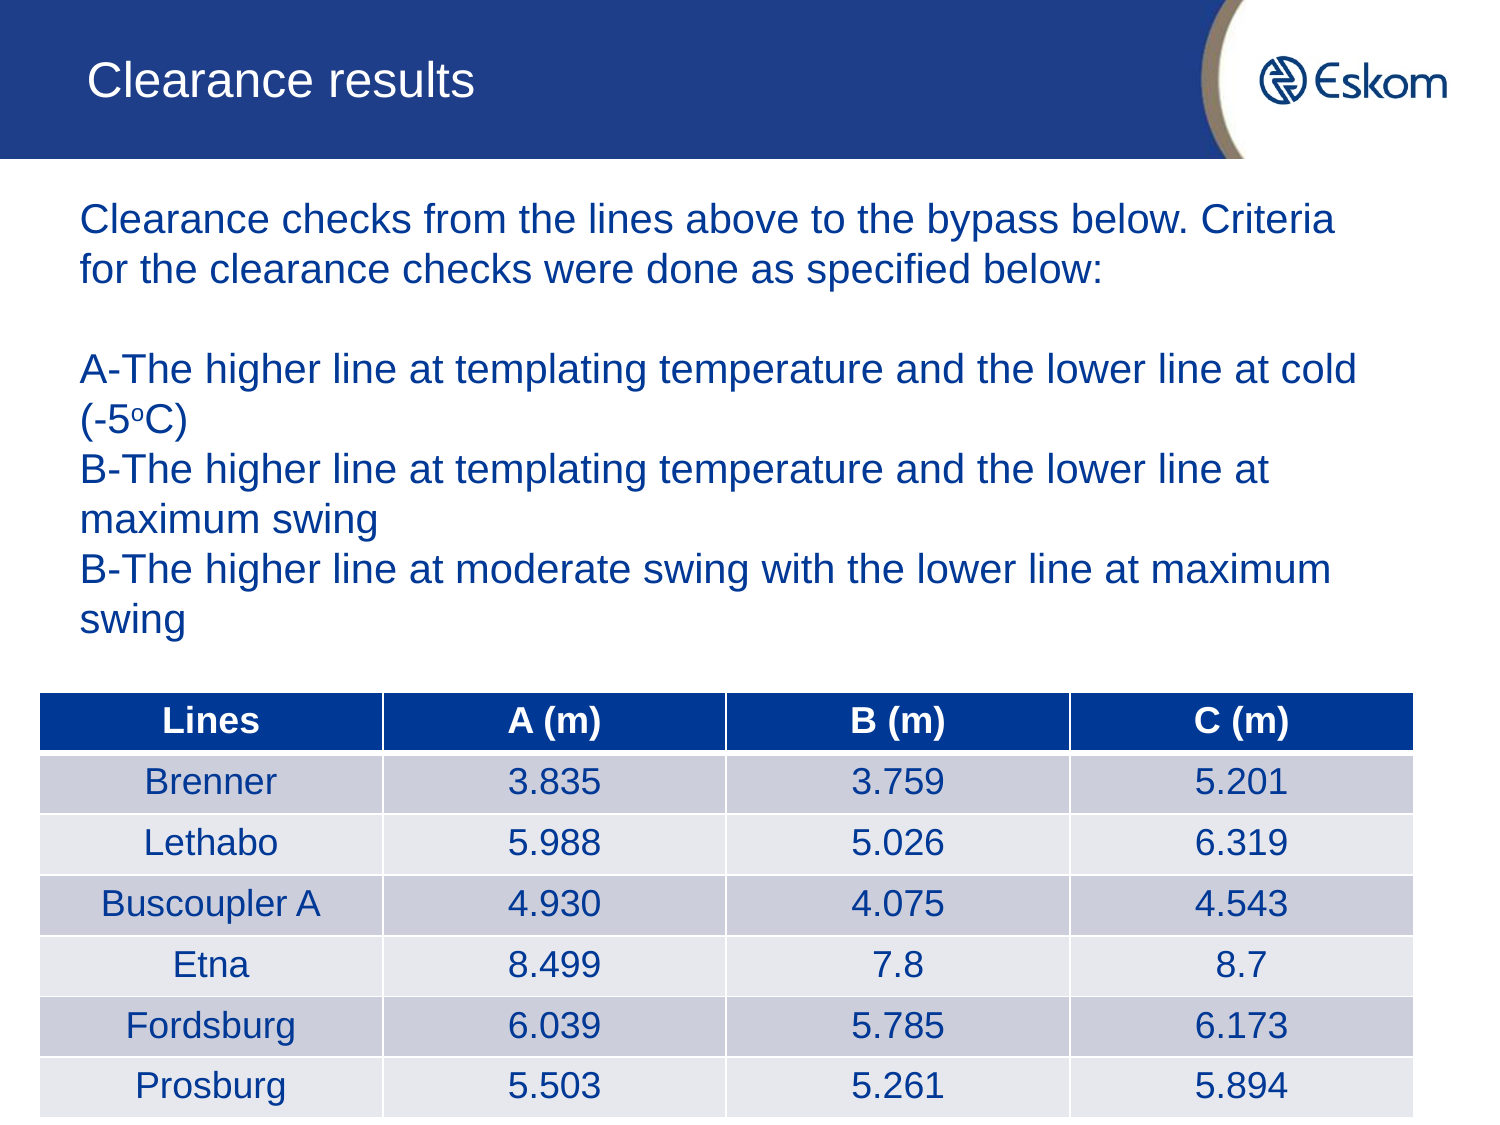

# Clearance results
Clearance checks from the lines above to the bypass below. Criteria for the clearance checks were done as specified below:

A-The higher line at templating temperature and the lower line at cold (-5oC)
B-The higher line at templating temperature and the lower line at maximum swing
B-The higher line at moderate swing with the lower line at maximum swing
| Lines | A (m) | B (m) | C (m) |
| --- | --- | --- | --- |
| Brenner | 3.835 | 3.759 | 5.201 |
| Lethabo | 5.988 | 5.026 | 6.319 |
| Buscoupler A | 4.930 | 4.075 | 4.543 |
| Etna | 8.499 | 7.8 | 8.7 |
| Fordsburg | 6.039 | 5.785 | 6.173 |
| Prosburg | 5.503 | 5.261 | 5.894 |
16